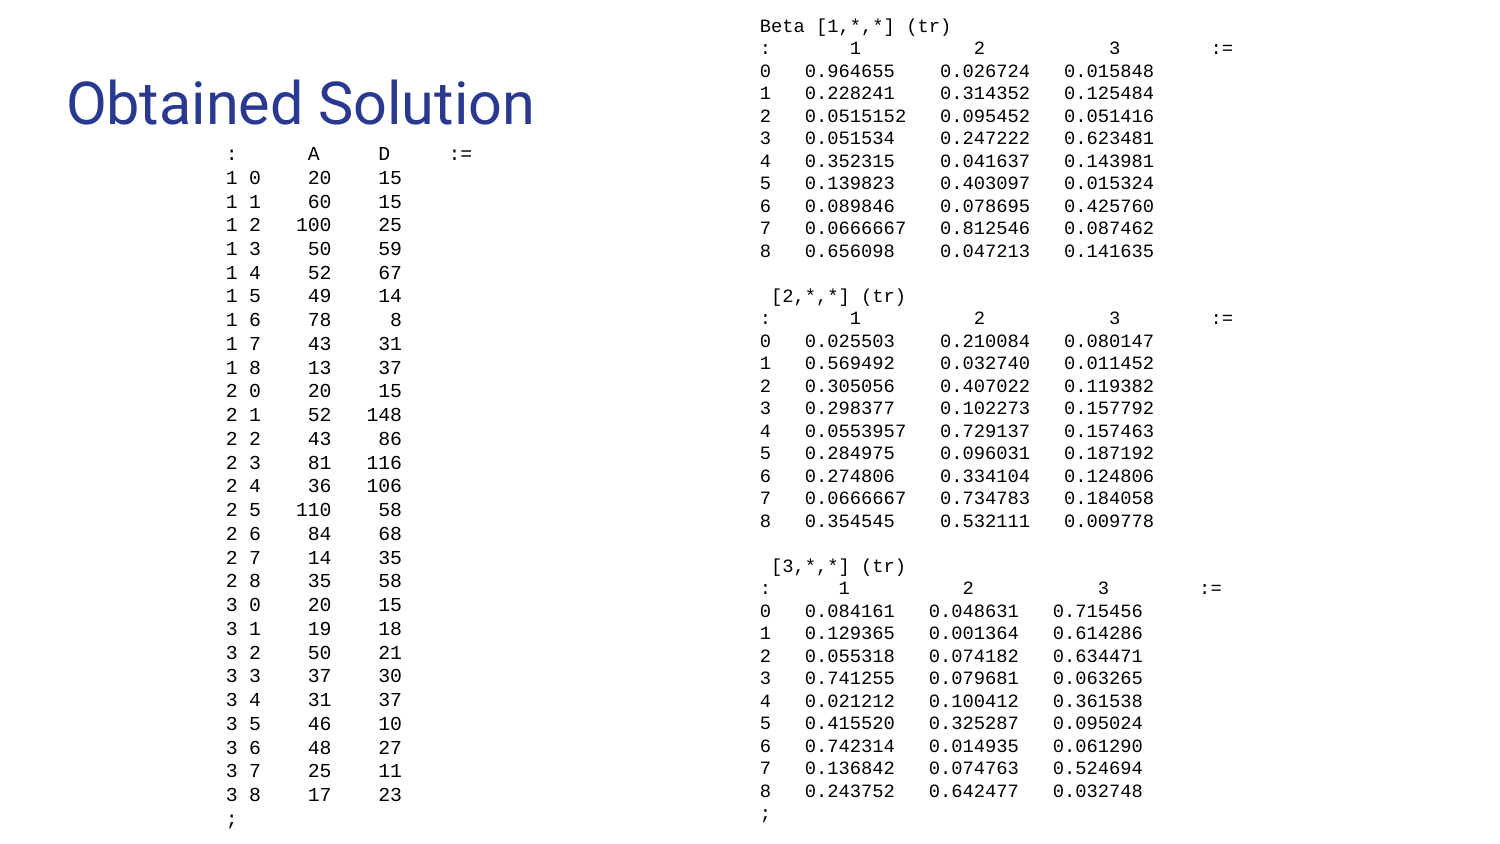

Beta [1,*,*] (tr)
:       1          2           3        :=
0   0.964655    0.026724   0.015848
1   0.228241    0.314352   0.125484
2   0.0515152   0.095452   0.051416
3   0.051534    0.247222   0.623481
4   0.352315    0.041637   0.143981
5   0.139823    0.403097   0.015324
6   0.089846    0.078695   0.425760
7   0.0666667   0.812546   0.087462
8   0.656098    0.047213   0.141635

 [2,*,*] (tr)
:       1          2           3        :=
0   0.025503    0.210084   0.080147
1   0.569492    0.032740   0.011452
2   0.305056    0.407022   0.119382
3   0.298377    0.102273   0.157792
4   0.0553957   0.729137   0.157463
5   0.284975    0.096031   0.187192
6   0.274806    0.334104   0.124806
7   0.0666667   0.734783   0.184058
8   0.354545    0.532111   0.009778

 [3,*,*] (tr)
:      1          2           3        :=
0   0.084161   0.048631   0.715456
1   0.129365   0.001364   0.614286
2   0.055318   0.074182   0.634471
3   0.741255   0.079681   0.063265
4   0.021212   0.100412   0.361538
5   0.415520   0.325287   0.095024
6   0.742314   0.014935   0.061290
7   0.136842   0.074763   0.524694
8   0.243752   0.642477   0.032748
;

# Obtained Solution
:      A     D     :=
1 0    20    15
1 1    60    15
1 2   100    25
1 3    50    59
1 4    52    67
1 5    49    14
1 6    78     8
1 7    43    31
1 8    13    37
2 0    20    15
2 1    52   148
2 2    43    86
2 3    81   116
2 4    36   106
2 5   110    58
2 6    84    68
2 7    14    35
2 8    35    58
3 0    20    15
3 1    19    18
3 2    50    21
3 3    37    30
3 4    31    37
3 5    46    10
3 6    48    27
3 7    25    11
3 8    17    23
;